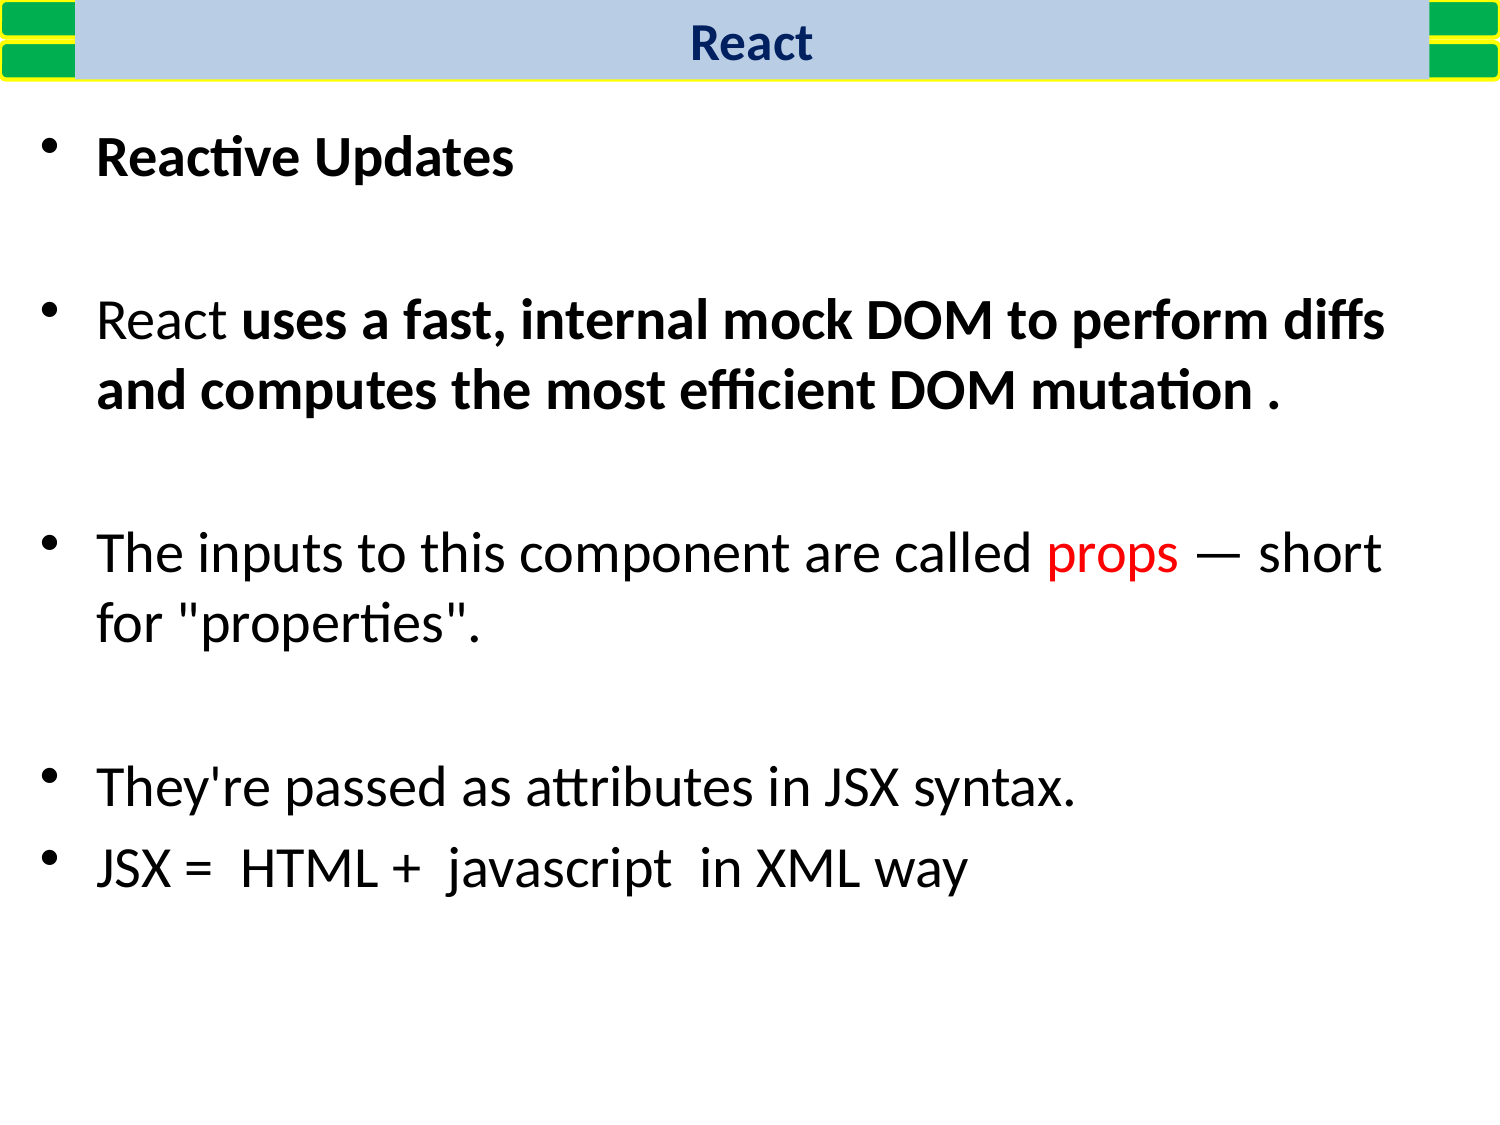

React

Reactive Updates

React uses a fast, internal mock DOM to perform diffs and computes the most efficient DOM mutation .

The inputs to this component are called props — short for "properties".

They're passed as attributes in JSX syntax.
JSX =  HTML +  javascript  in XML way